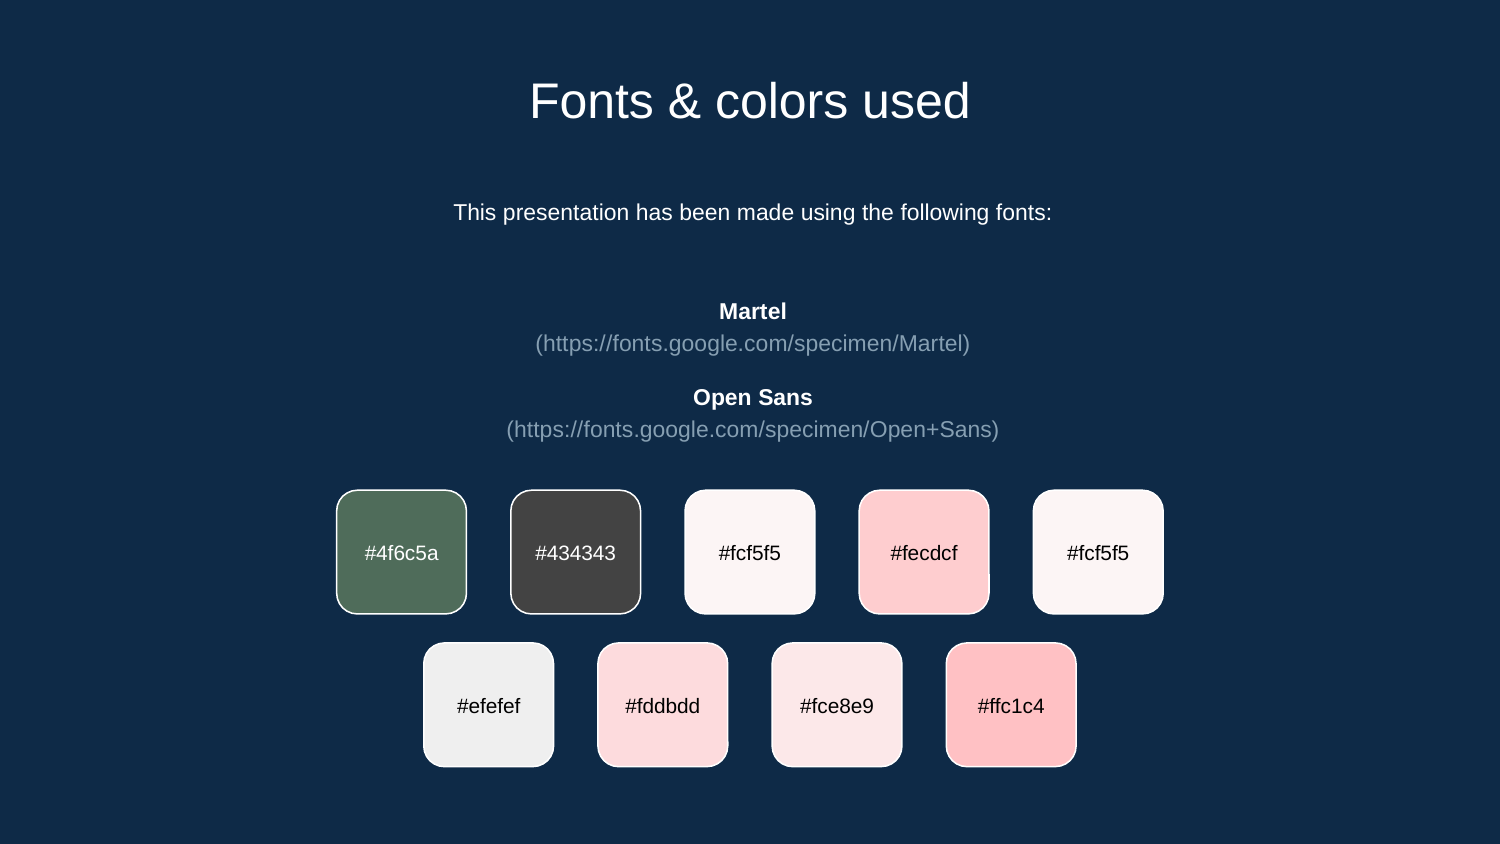

# Fonts & colors used
This presentation has been made using the following fonts:

Martel
(https://fonts.google.com/specimen/Martel)

Open Sans
(https://fonts.google.com/specimen/Open+Sans)

#4f6c5a
#434343
#fcf5f5
#fecdcf
#fcf5f5

#efefef
#fddbdd
#fce8e9
#ffc1c4